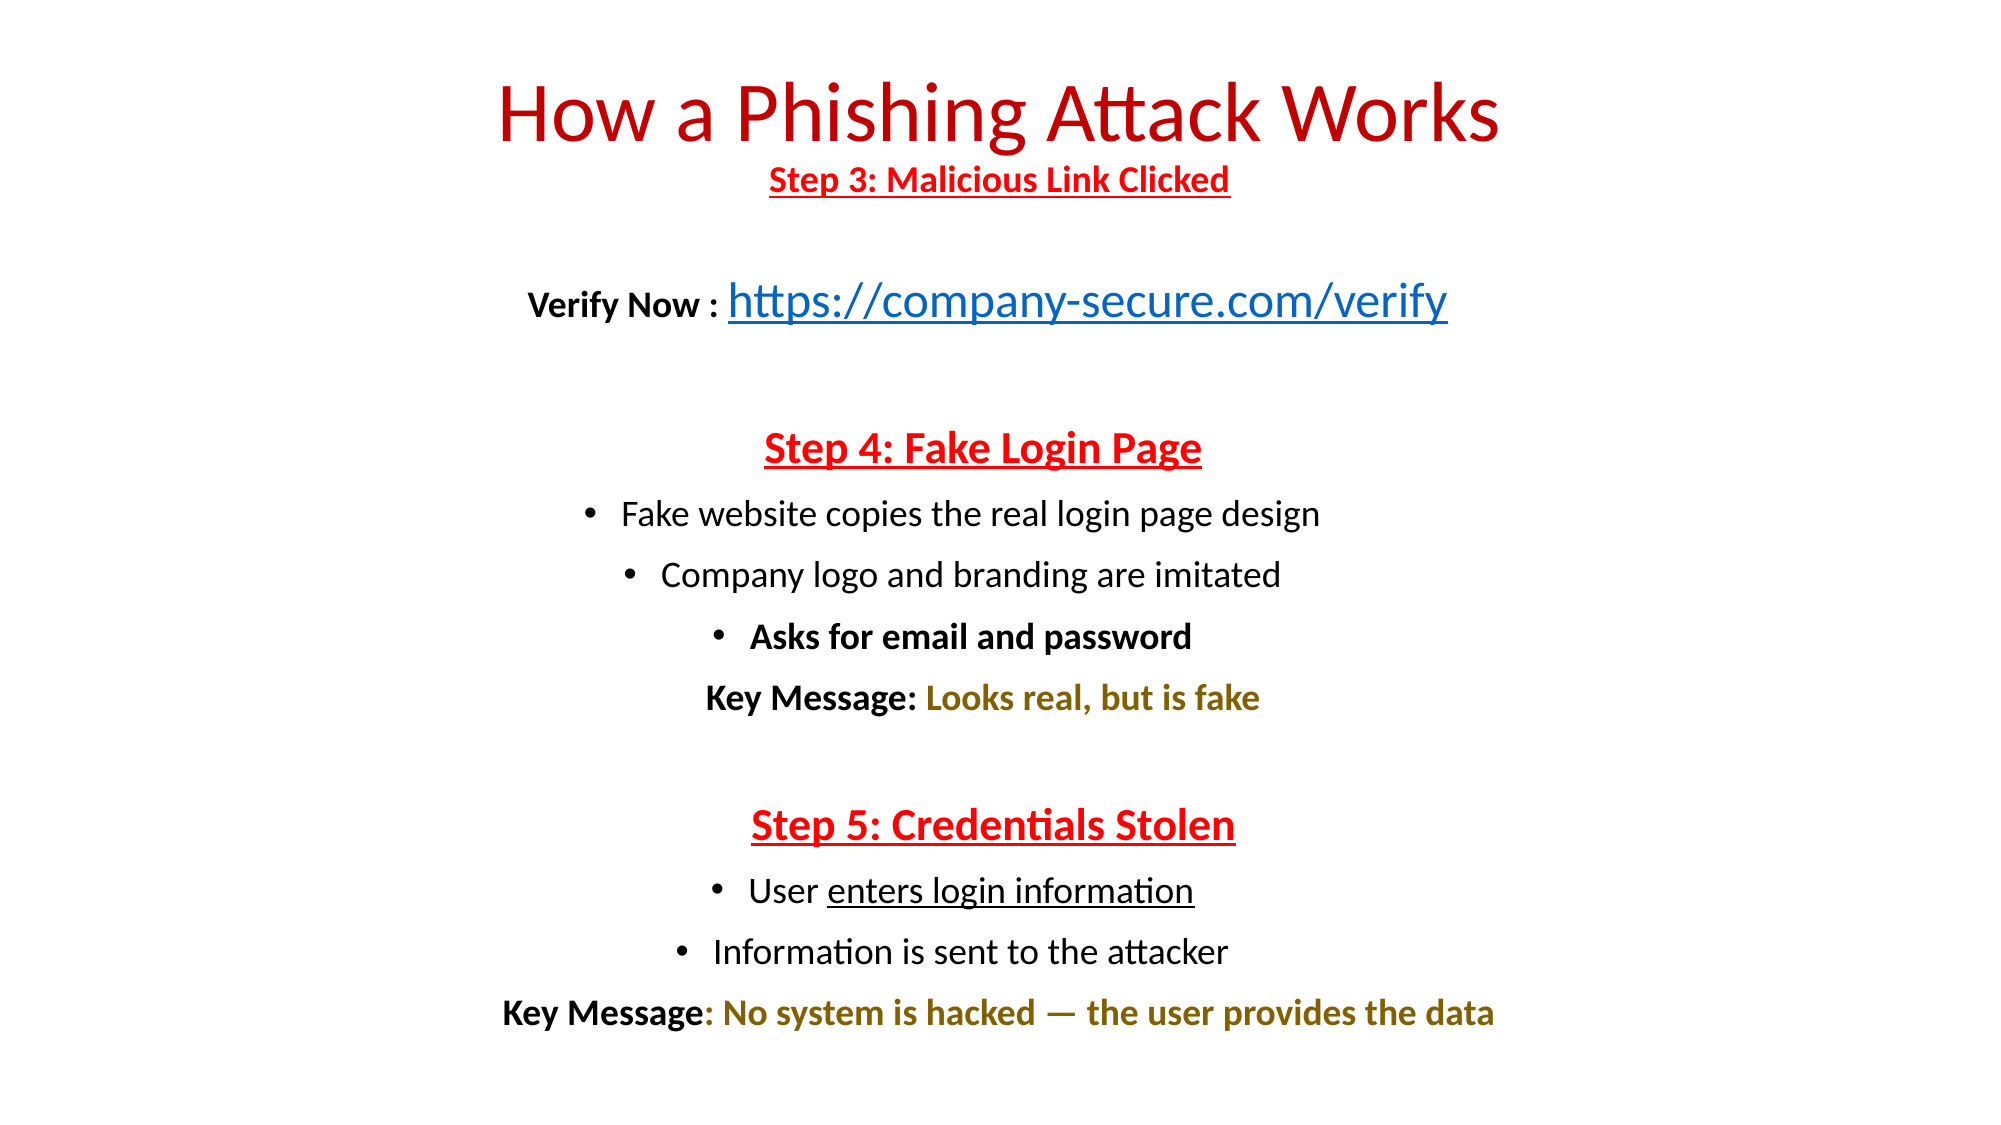

# How a Phishing Attack Works Step 3: Malicious Link Clicked
                                     Verify Now : https://company-secure.com/verify

      Step 4: Fake Login Page
Fake website copies the real login page design
Company logo and branding are imitated
Asks for email and password
                                                          Key Message: Looks real, but is fake

        Step 5: Credentials Stolen
User enters login information
Information is sent to the attacker
           Key Message: No system is hacked — the user provides the data